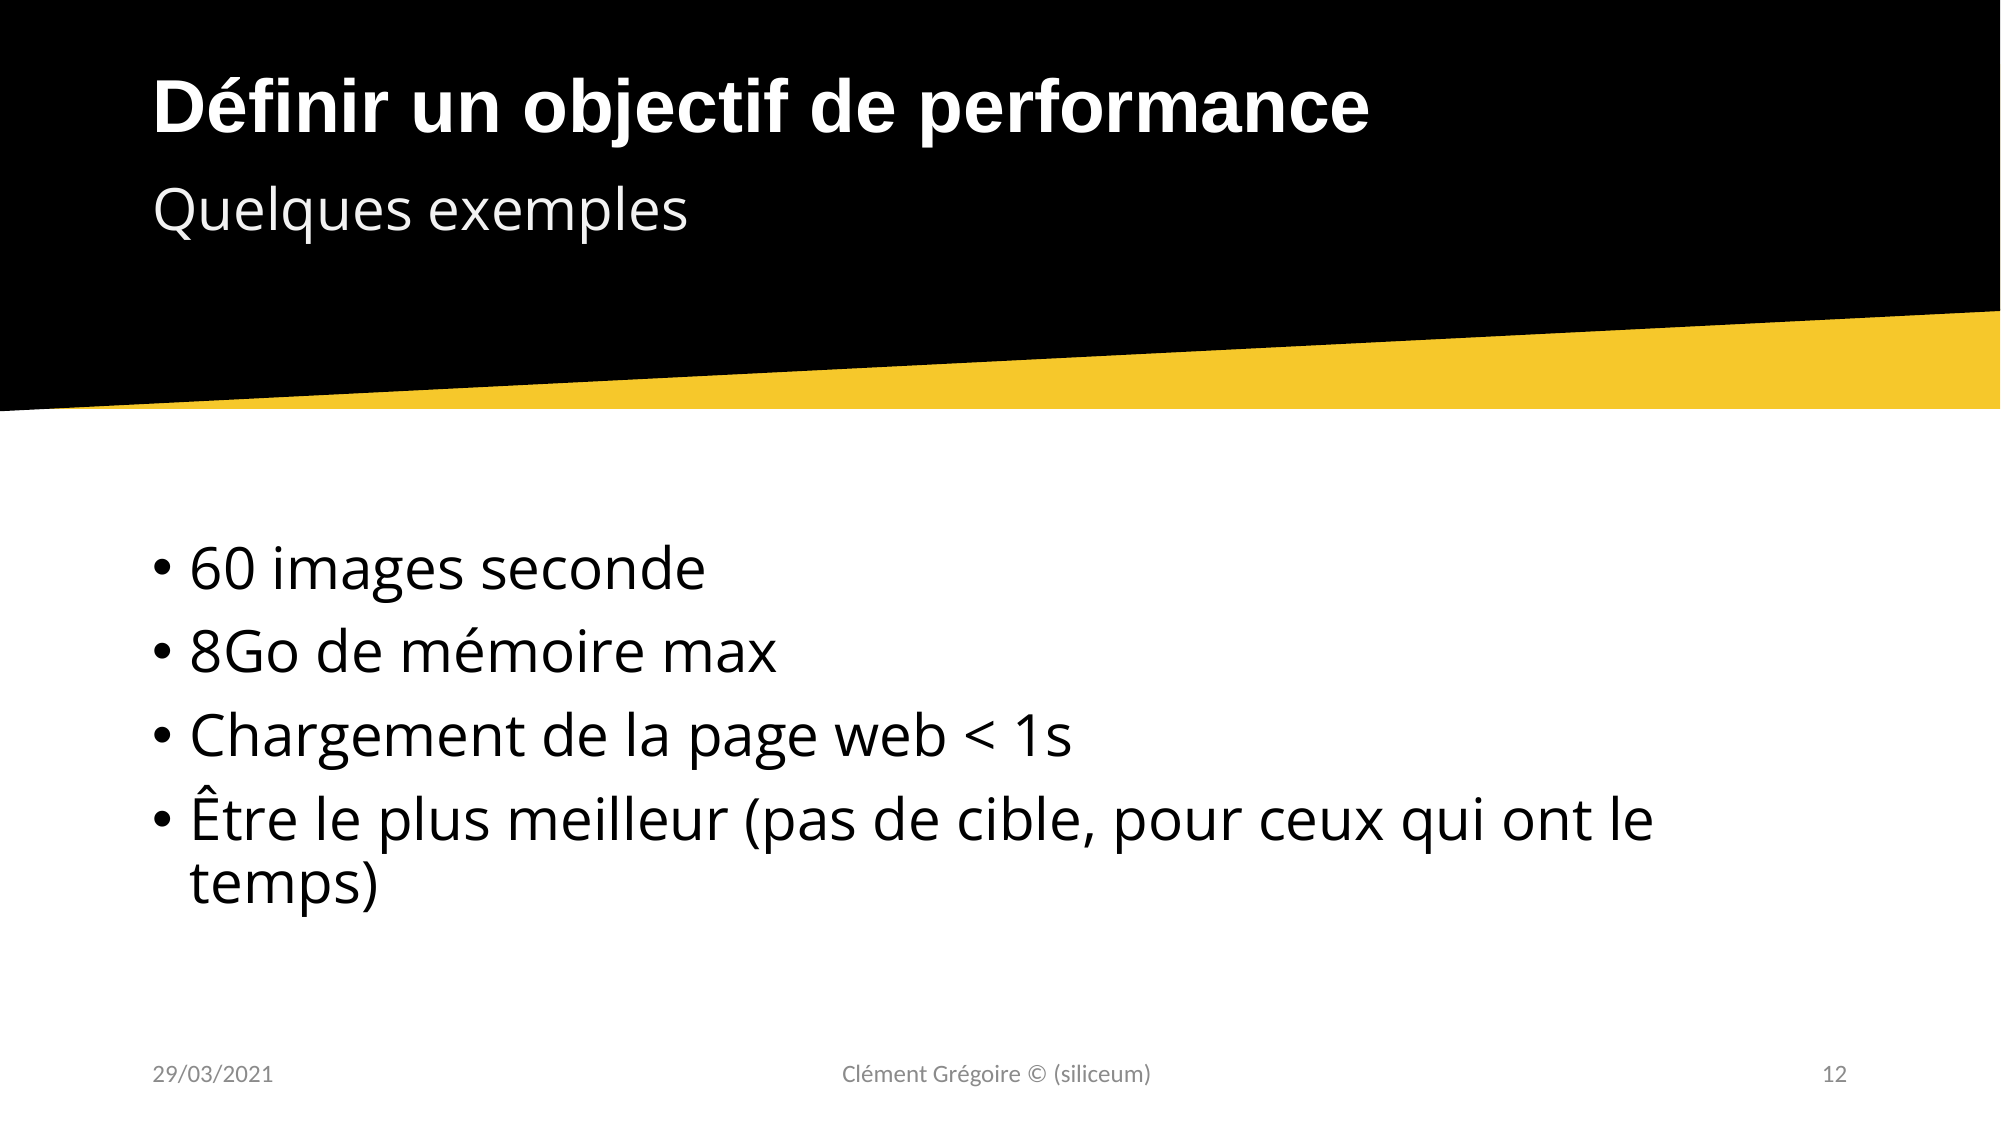

# Définir un objectif de performance
Quelques exemples
60 images seconde
8Go de mémoire max
Chargement de la page web < 1s
Être le plus meilleur (pas de cible, pour ceux qui ont le temps)
29/03/2021
Clément Grégoire © (siliceum)
12